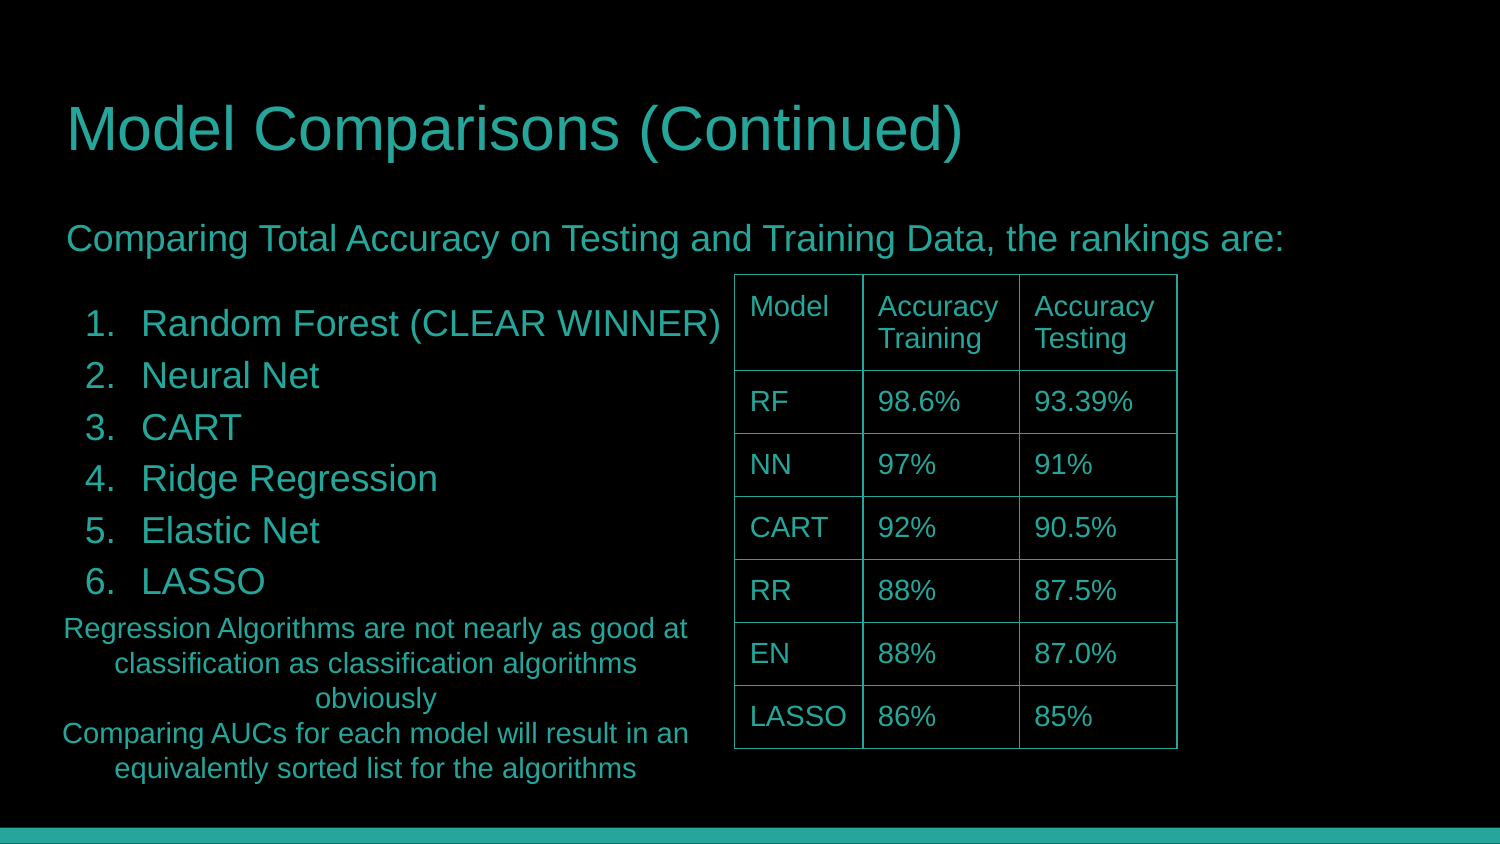

# Model Comparisons (Continued)
Comparing Total Accuracy on Testing and Training Data, the rankings are:
Random Forest (CLEAR WINNER)
Neural Net
CART
Ridge Regression
Elastic Net
LASSO
| Model | Accuracy Training | Accuracy Testing |
| --- | --- | --- |
| RF | 98.6% | 93.39% |
| NN | 97% | 91% |
| CART | 92% | 90.5% |
| RR | 88% | 87.5% |
| EN | 88% | 87.0% |
| LASSO | 86% | 85% |
Regression Algorithms are not nearly as good at classification as classification algorithms obviously
Comparing AUCs for each model will result in an equivalently sorted list for the algorithms